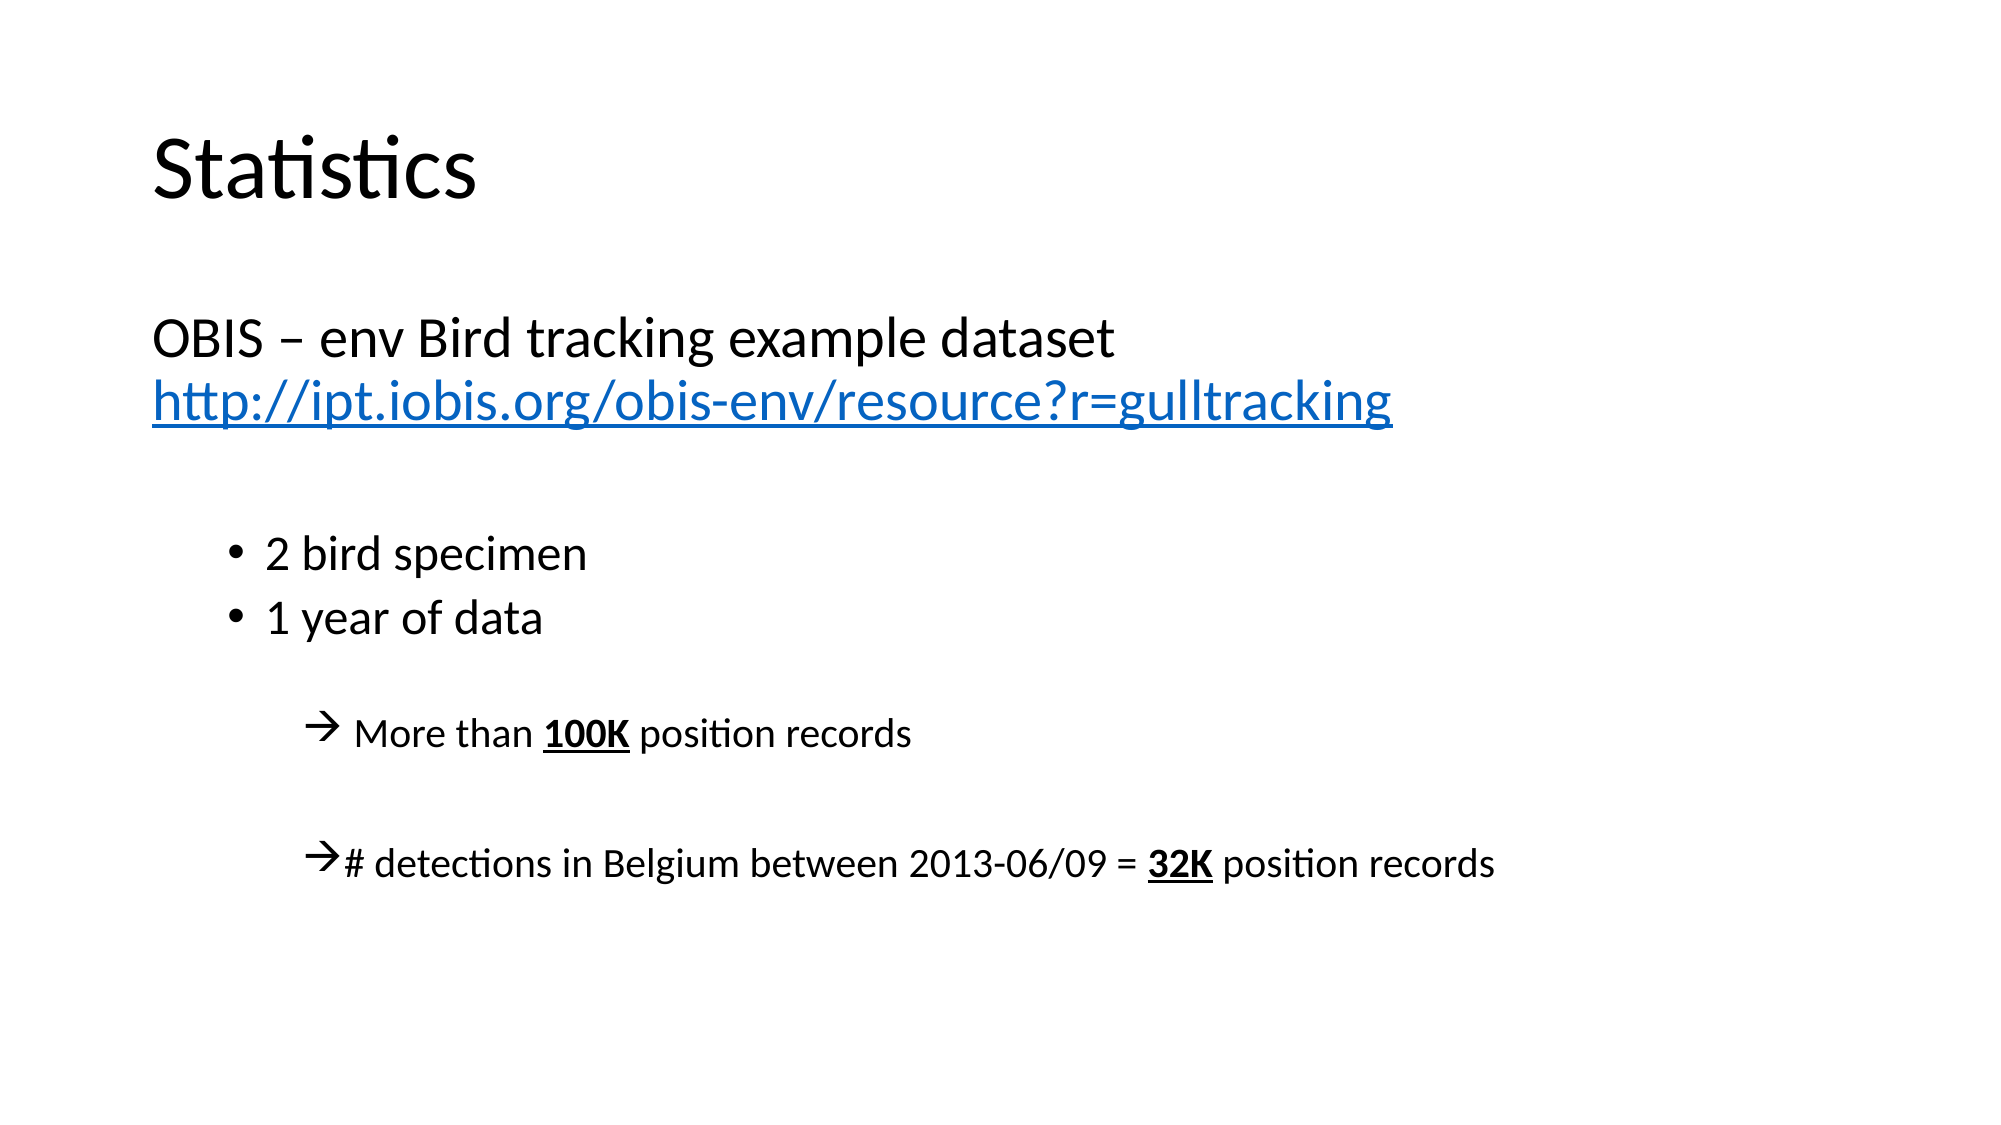

# Statistics
OBIS – env Bird tracking example dataset  http://ipt.iobis.org/obis-env/resource?r=gulltracking

2 bird specimen
1 year of data

 More than 100K position records

# detections in Belgium between 2013-06/09 = 32K position records